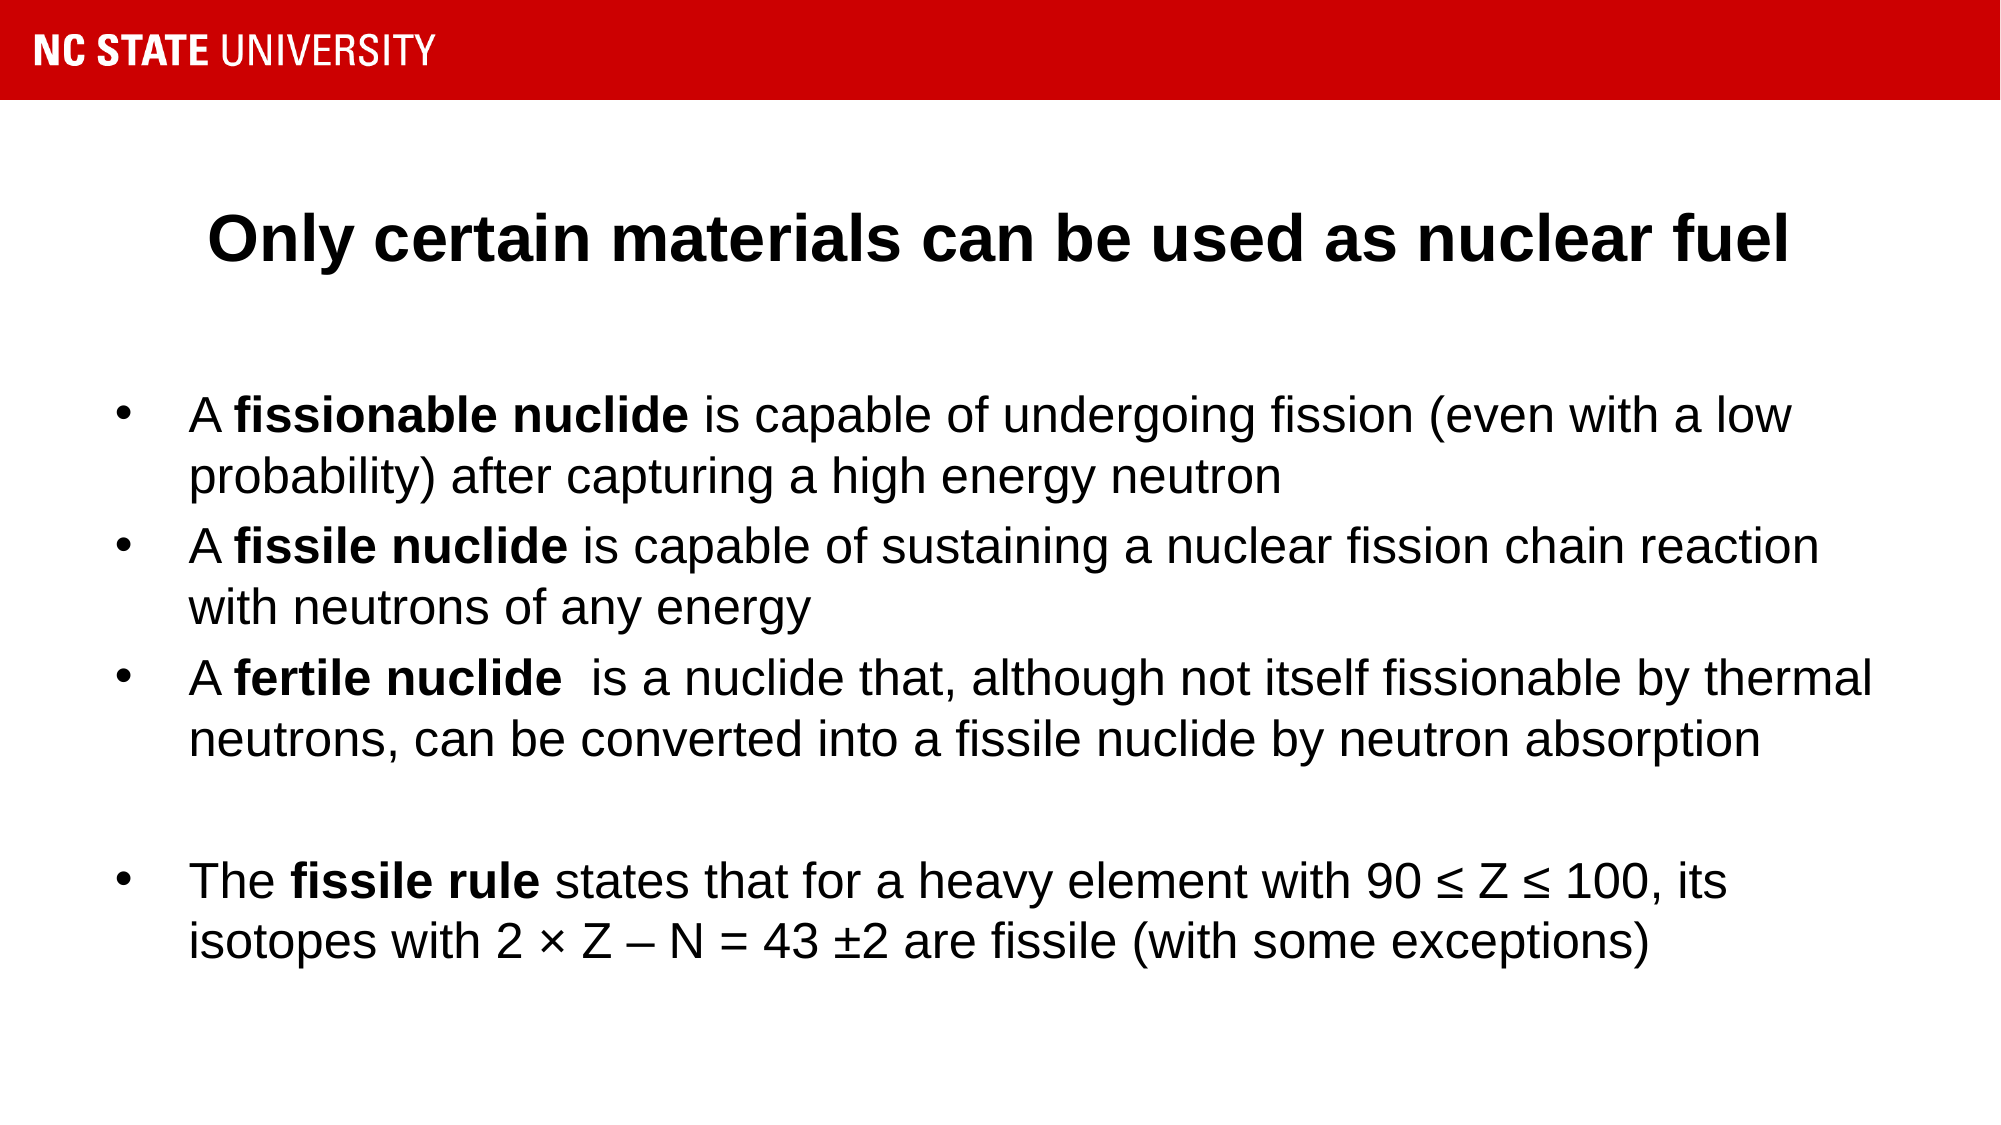

# Only certain materials can be used as nuclear fuel
A fissionable nuclide is capable of undergoing fission (even with a low probability) after capturing a high energy neutron
A fissile nuclide is capable of sustaining a nuclear fission chain reaction with neutrons of any energy
A fertile nuclide  is a nuclide that, although not itself fissionable by thermal neutrons, can be converted into a fissile nuclide by neutron absorption

The fissile rule states that for a heavy element with 90 ≤ Z ≤ 100, its isotopes with 2 × Z – N = 43 ±2 are fissile (with some exceptions)